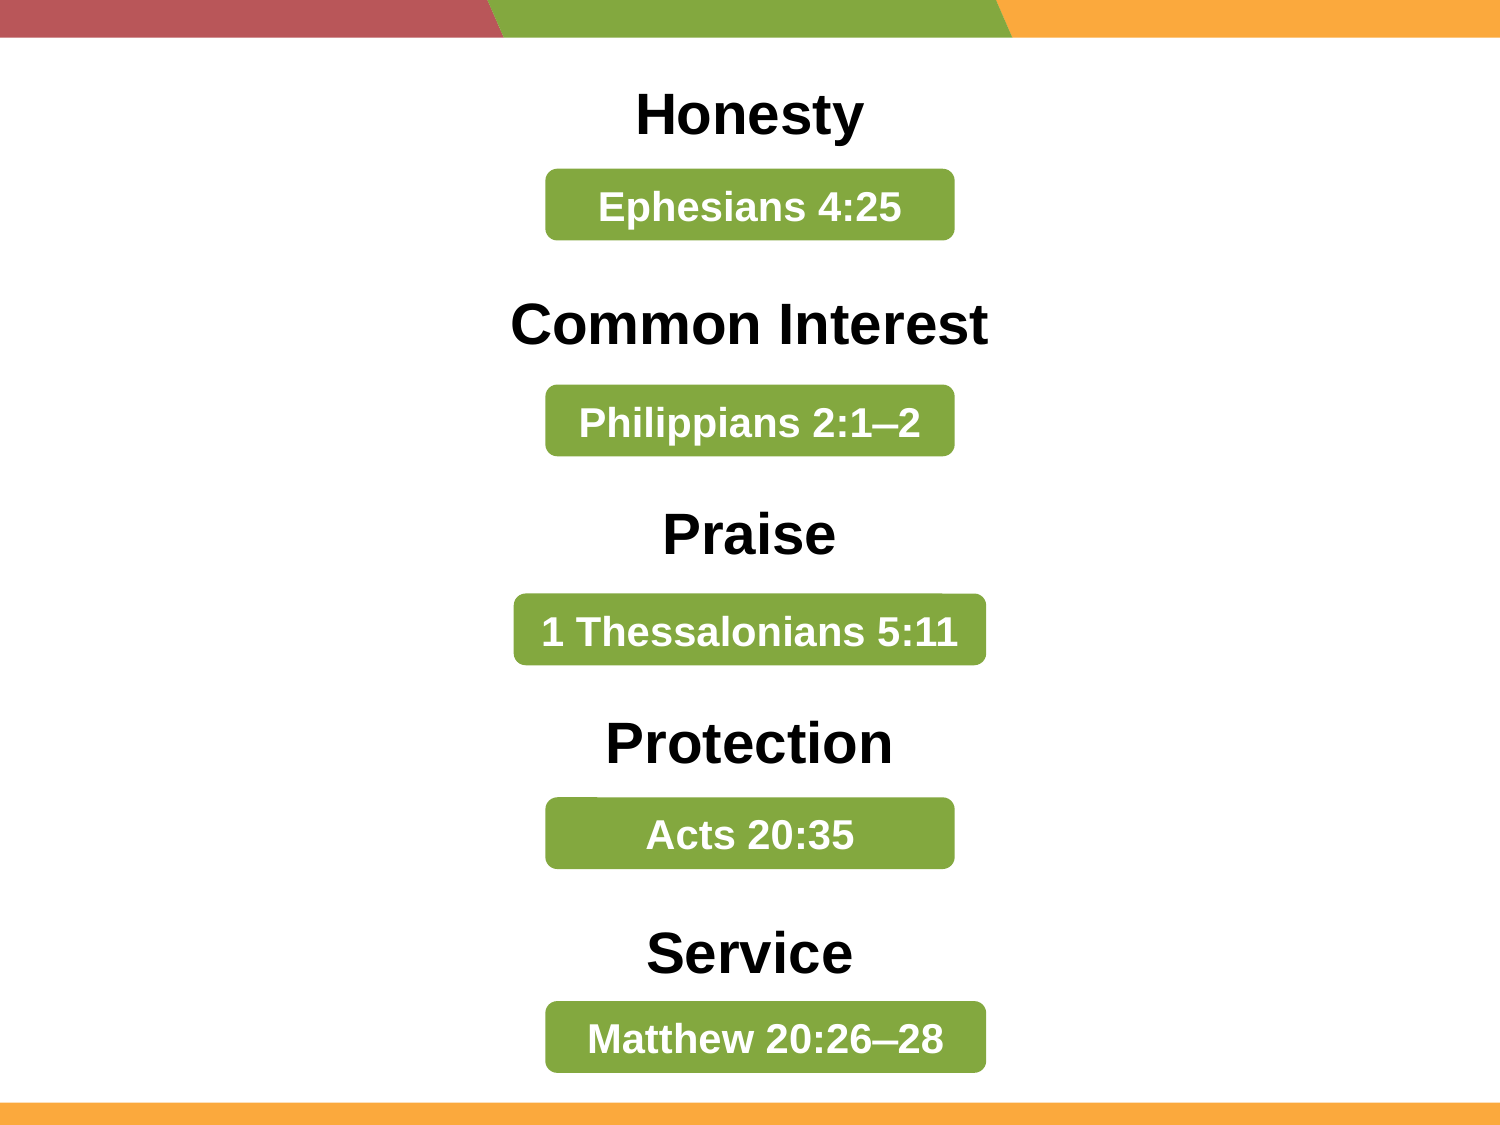

Honesty

Common Interest

Praise

Protection

Service

Ephesians 4:25
Philippians 2:1⎼2
1 Thessalonians 5:11
Acts 20:35
Matthew 20:26⎼28